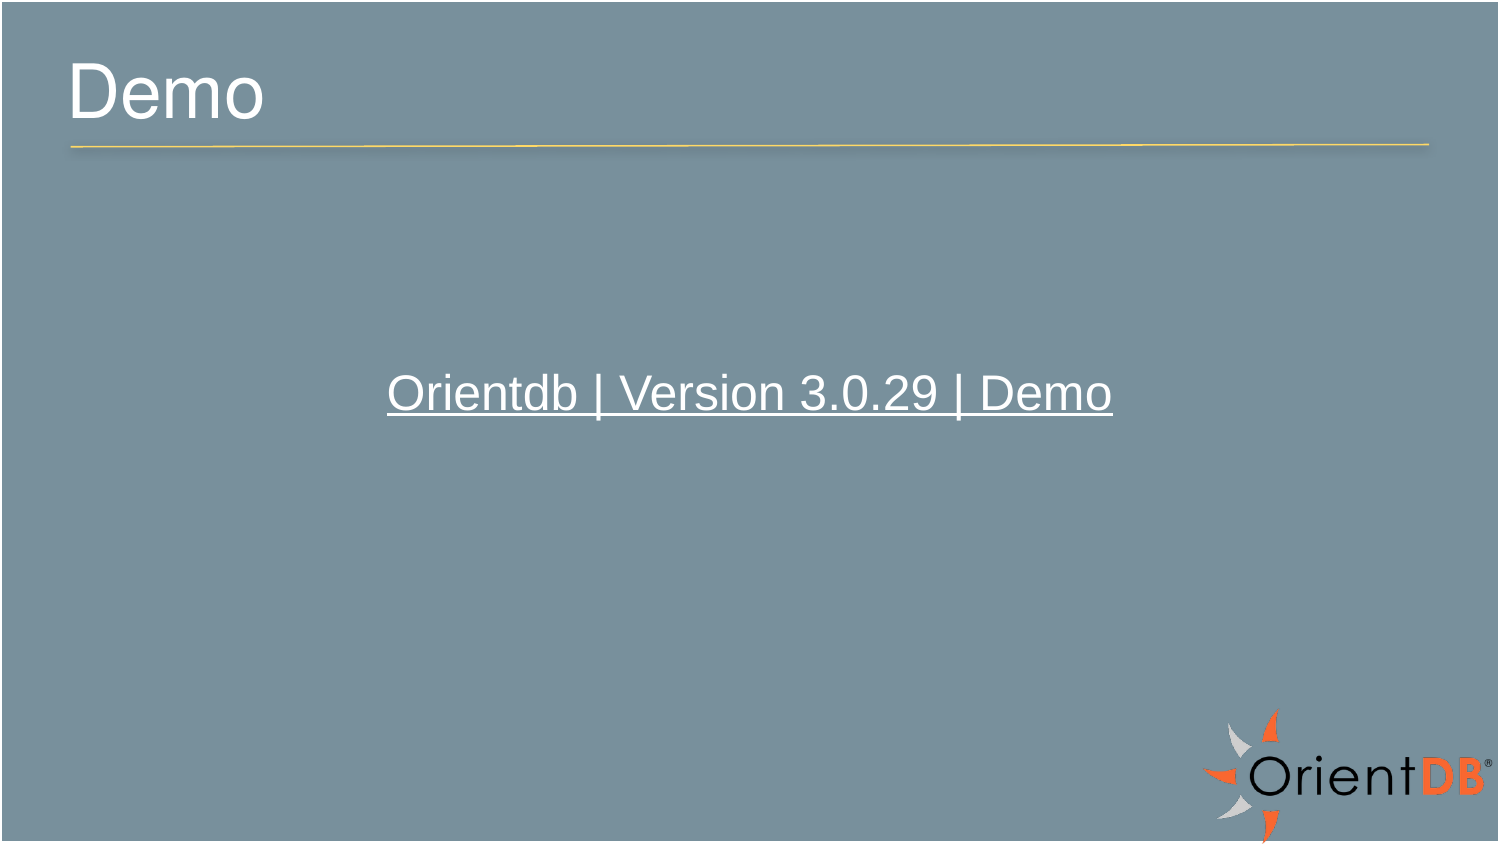

# Demo
Orientdb | Version 3.0.29 | Demo